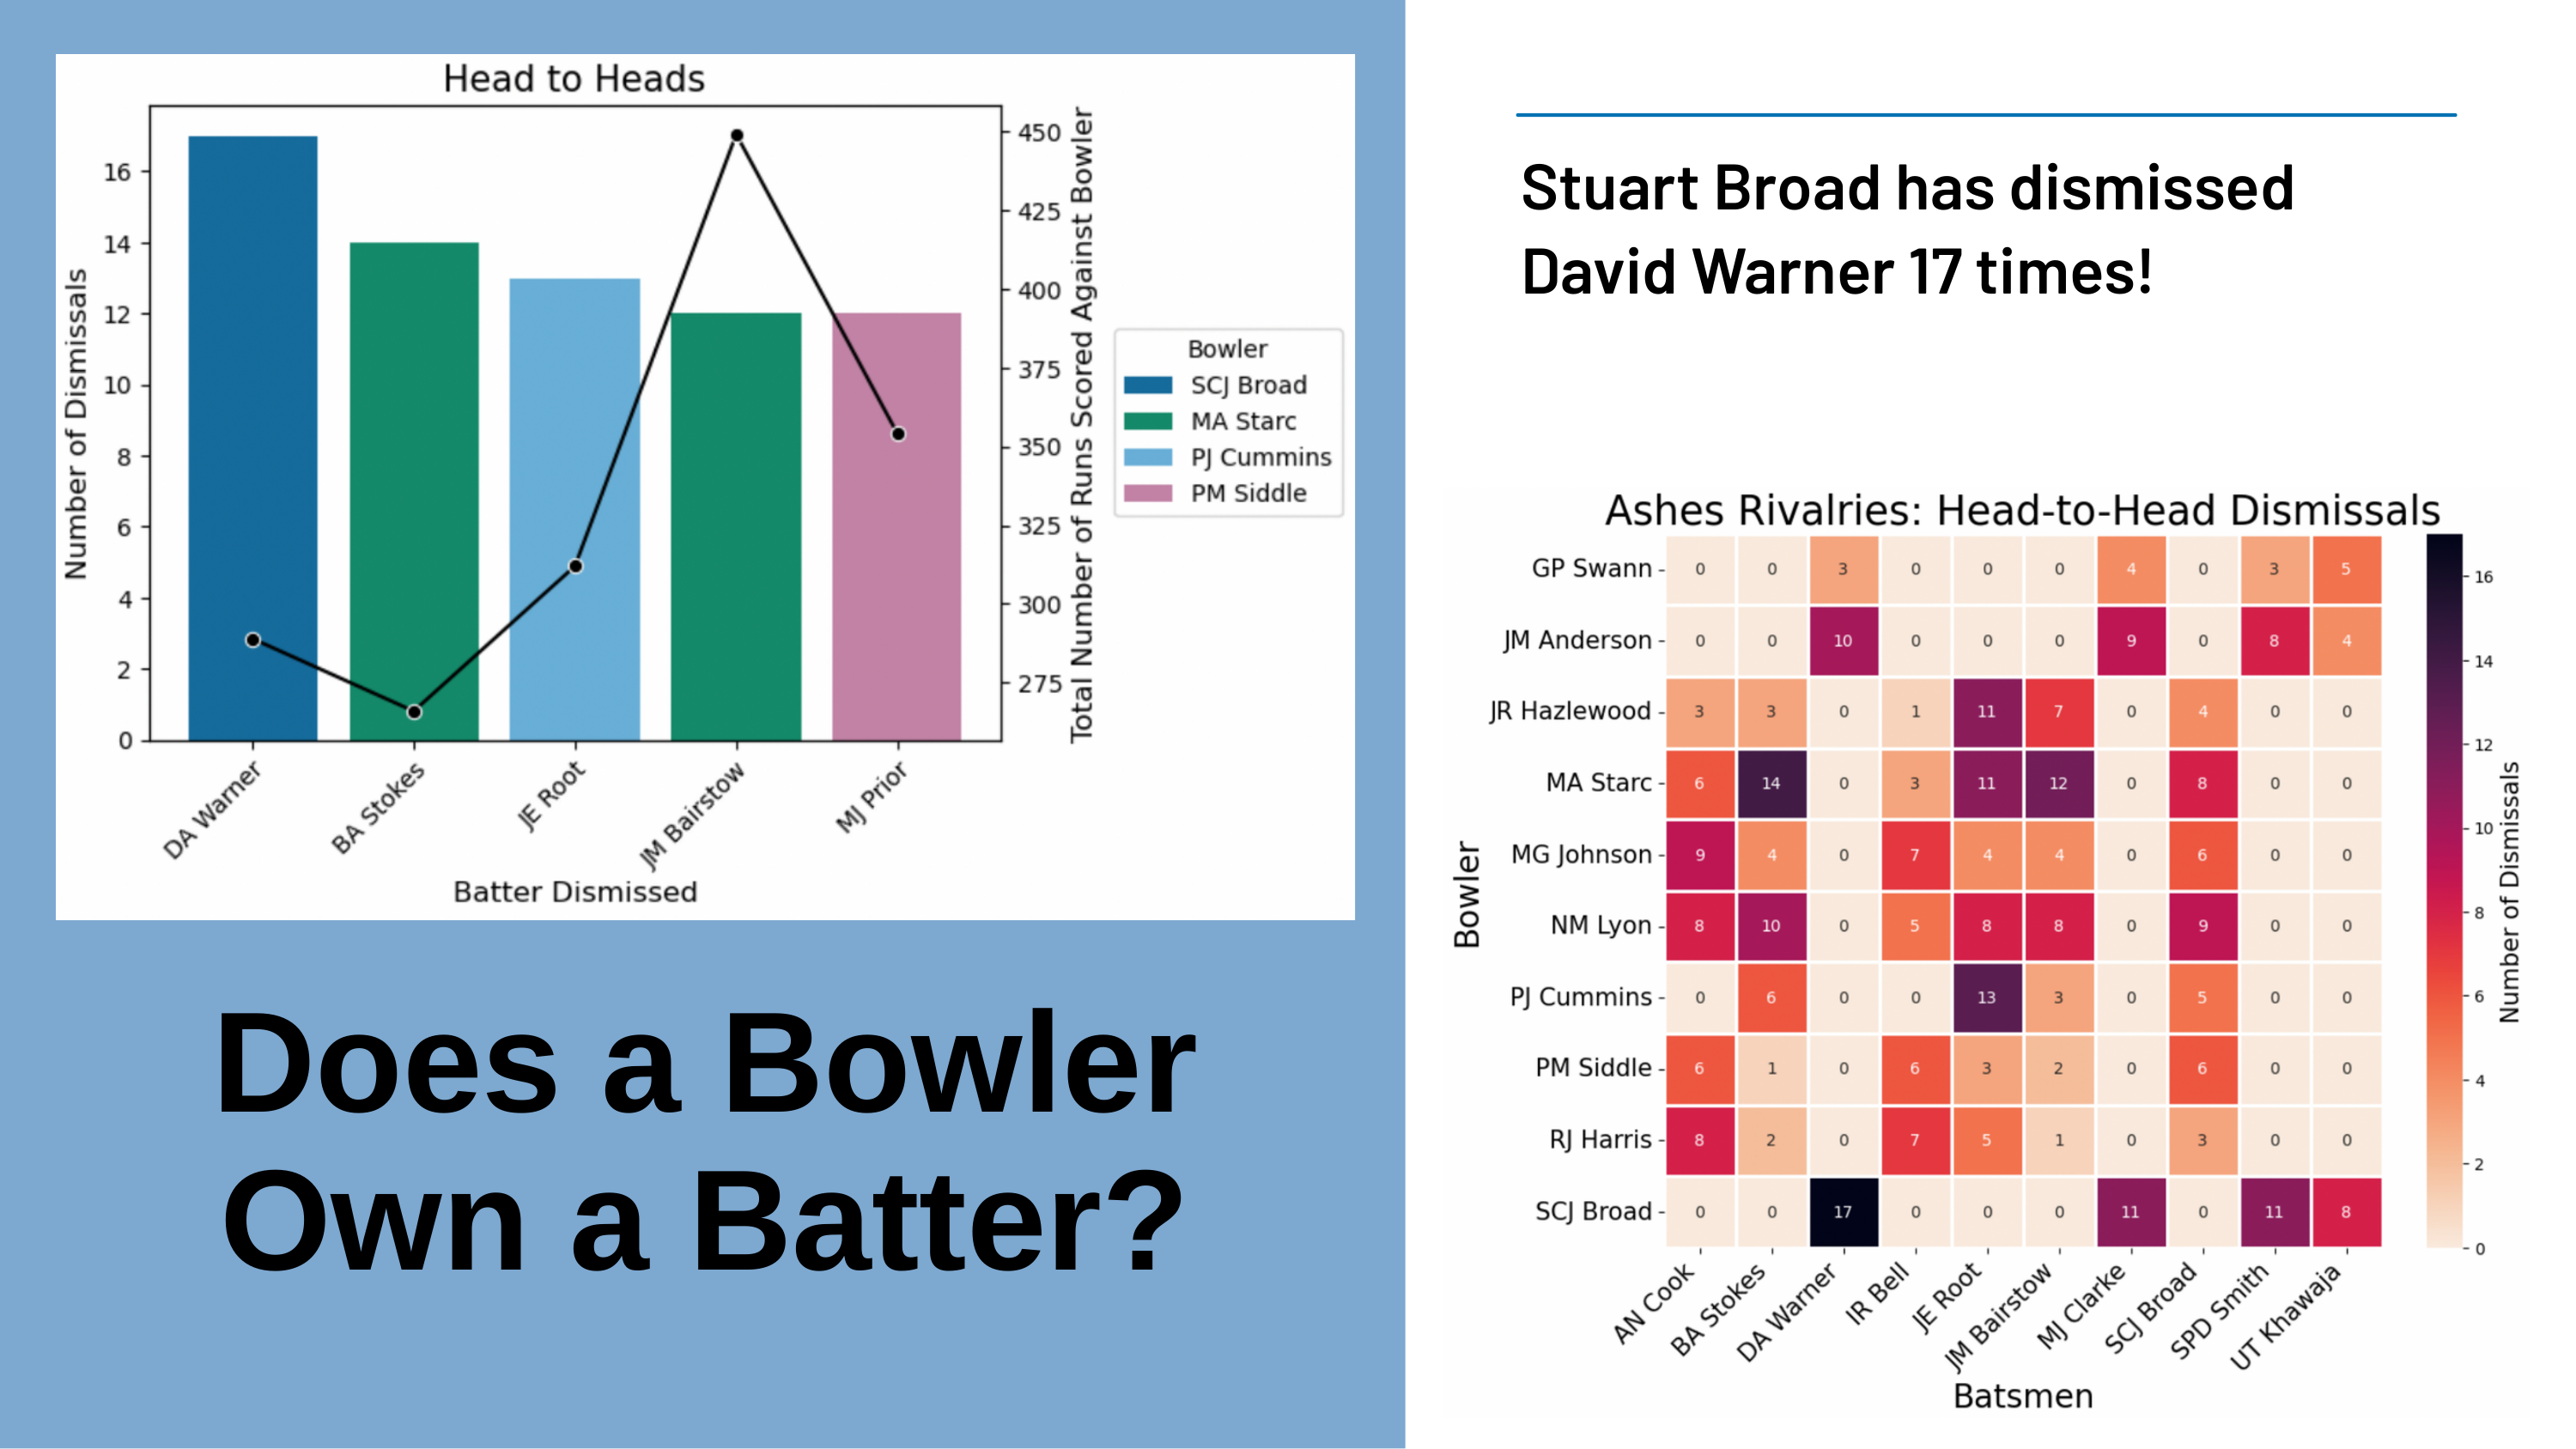

Stuart Broad has dismissed David Warner 17 times!

Does a Bowler Own a Batter?